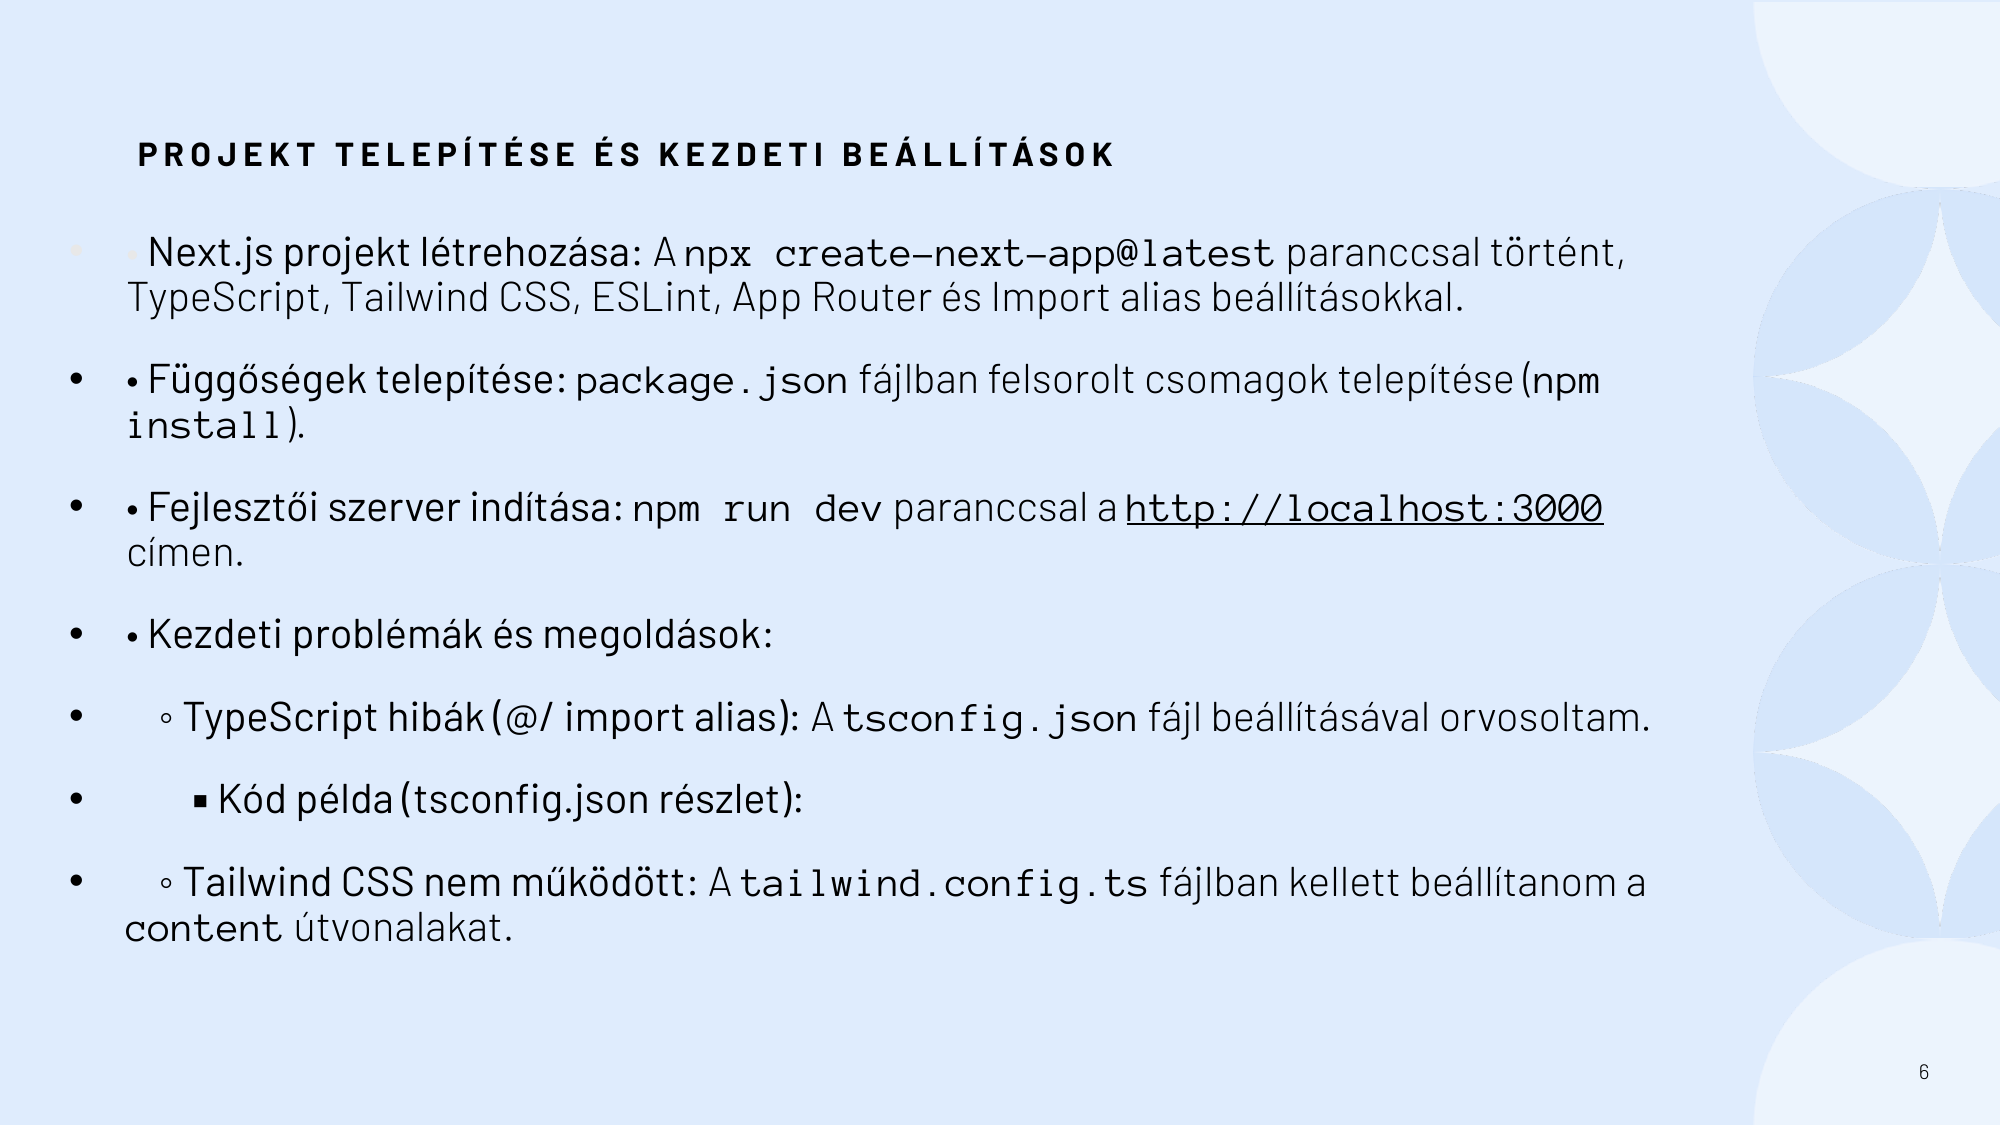

# Projekt Telepítése és Kezdeti Beállítások
• Next.js projekt létrehozása: A npx create-next-app@latest paranccsal történt, TypeScript, Tailwind CSS, ESLint, App Router és Import alias beállításokkal.
• Függőségek telepítése: package.json fájlban felsorolt csomagok telepítése (npm install).
• Fejlesztői szerver indítása: npm run dev paranccsal a http://localhost:3000 címen.
• Kezdeti problémák és megoldások:
    ◦ TypeScript hibák (@/ import alias): A tsconfig.json fájl beállításával orvosoltam.
        ▪ Kód példa (tsconfig.json részlet):
    ◦ Tailwind CSS nem működött: A tailwind.config.ts fájlban kellett beállítanom a content útvonalakat.

6